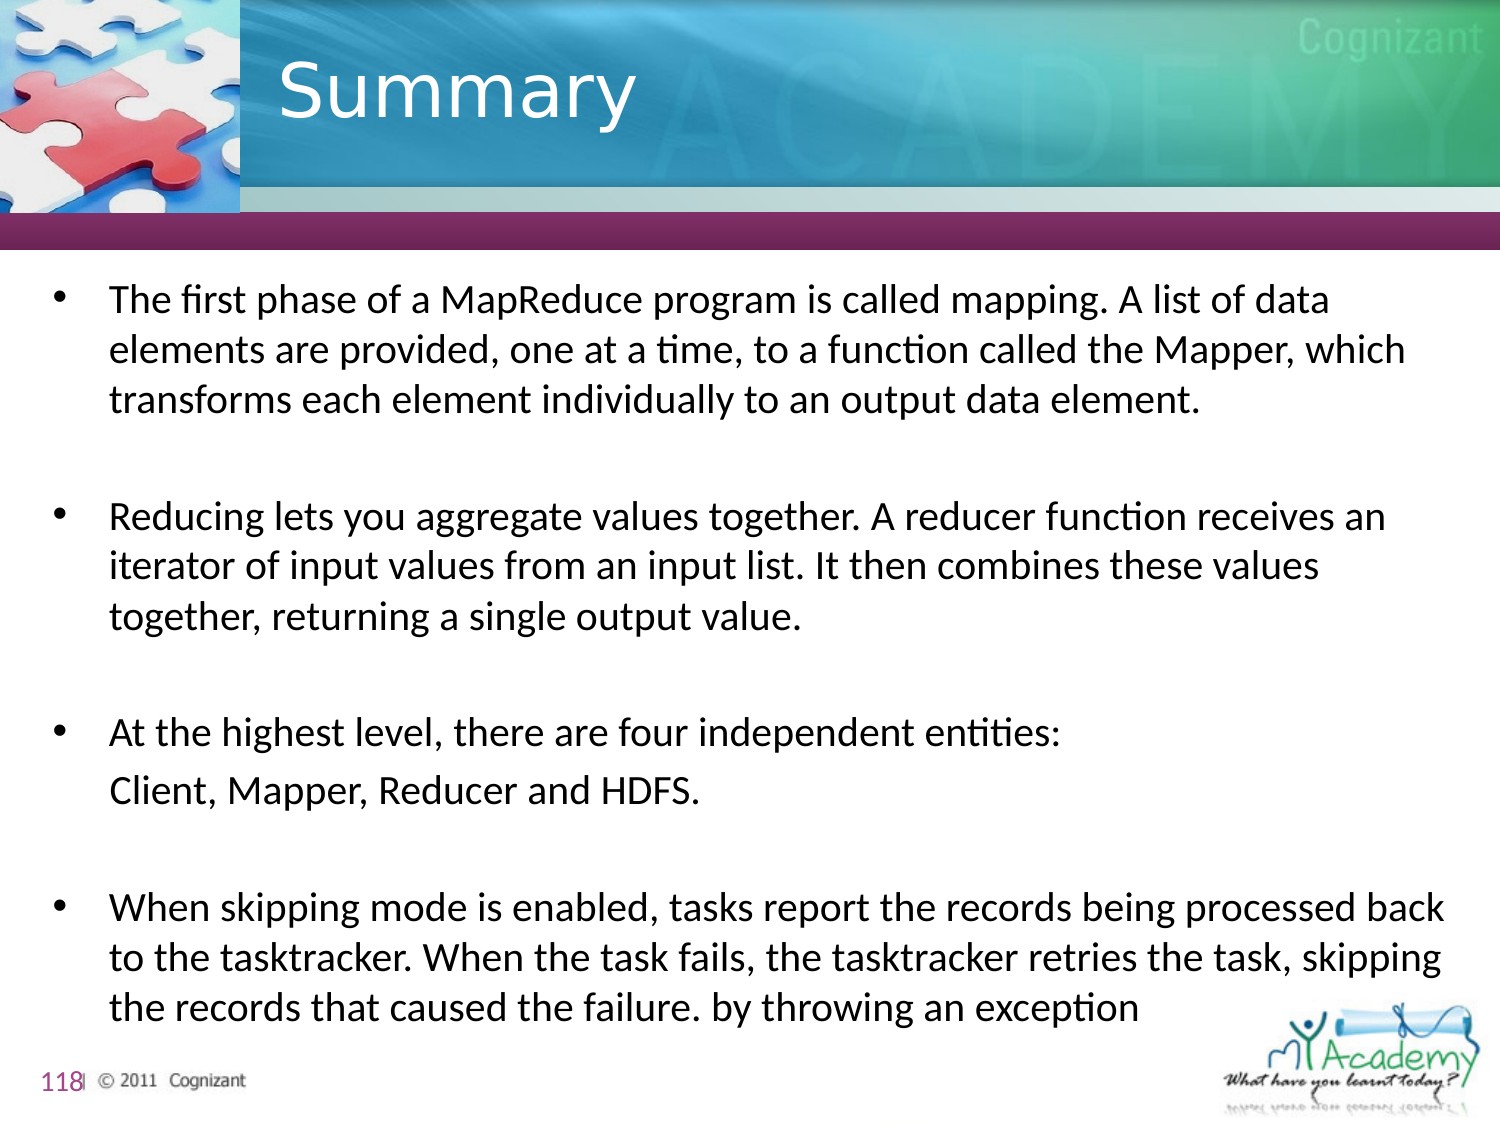

# Summary
The first phase of a MapReduce program is called mapping. A list of data elements are provided, one at a time, to a function called the Mapper, which transforms each element individually to an output data element.

Reducing lets you aggregate values together. A reducer function receives an iterator of input values from an input list. It then combines these values together, returning a single output value.

At the highest level, there are four independent entities:
      Client, Mapper, Reducer and HDFS.

When skipping mode is enabled, tasks report the records being processed back to the tasktracker. When the task fails, the tasktracker retries the task, skipping the records that caused the failure. by throwing an exception

118